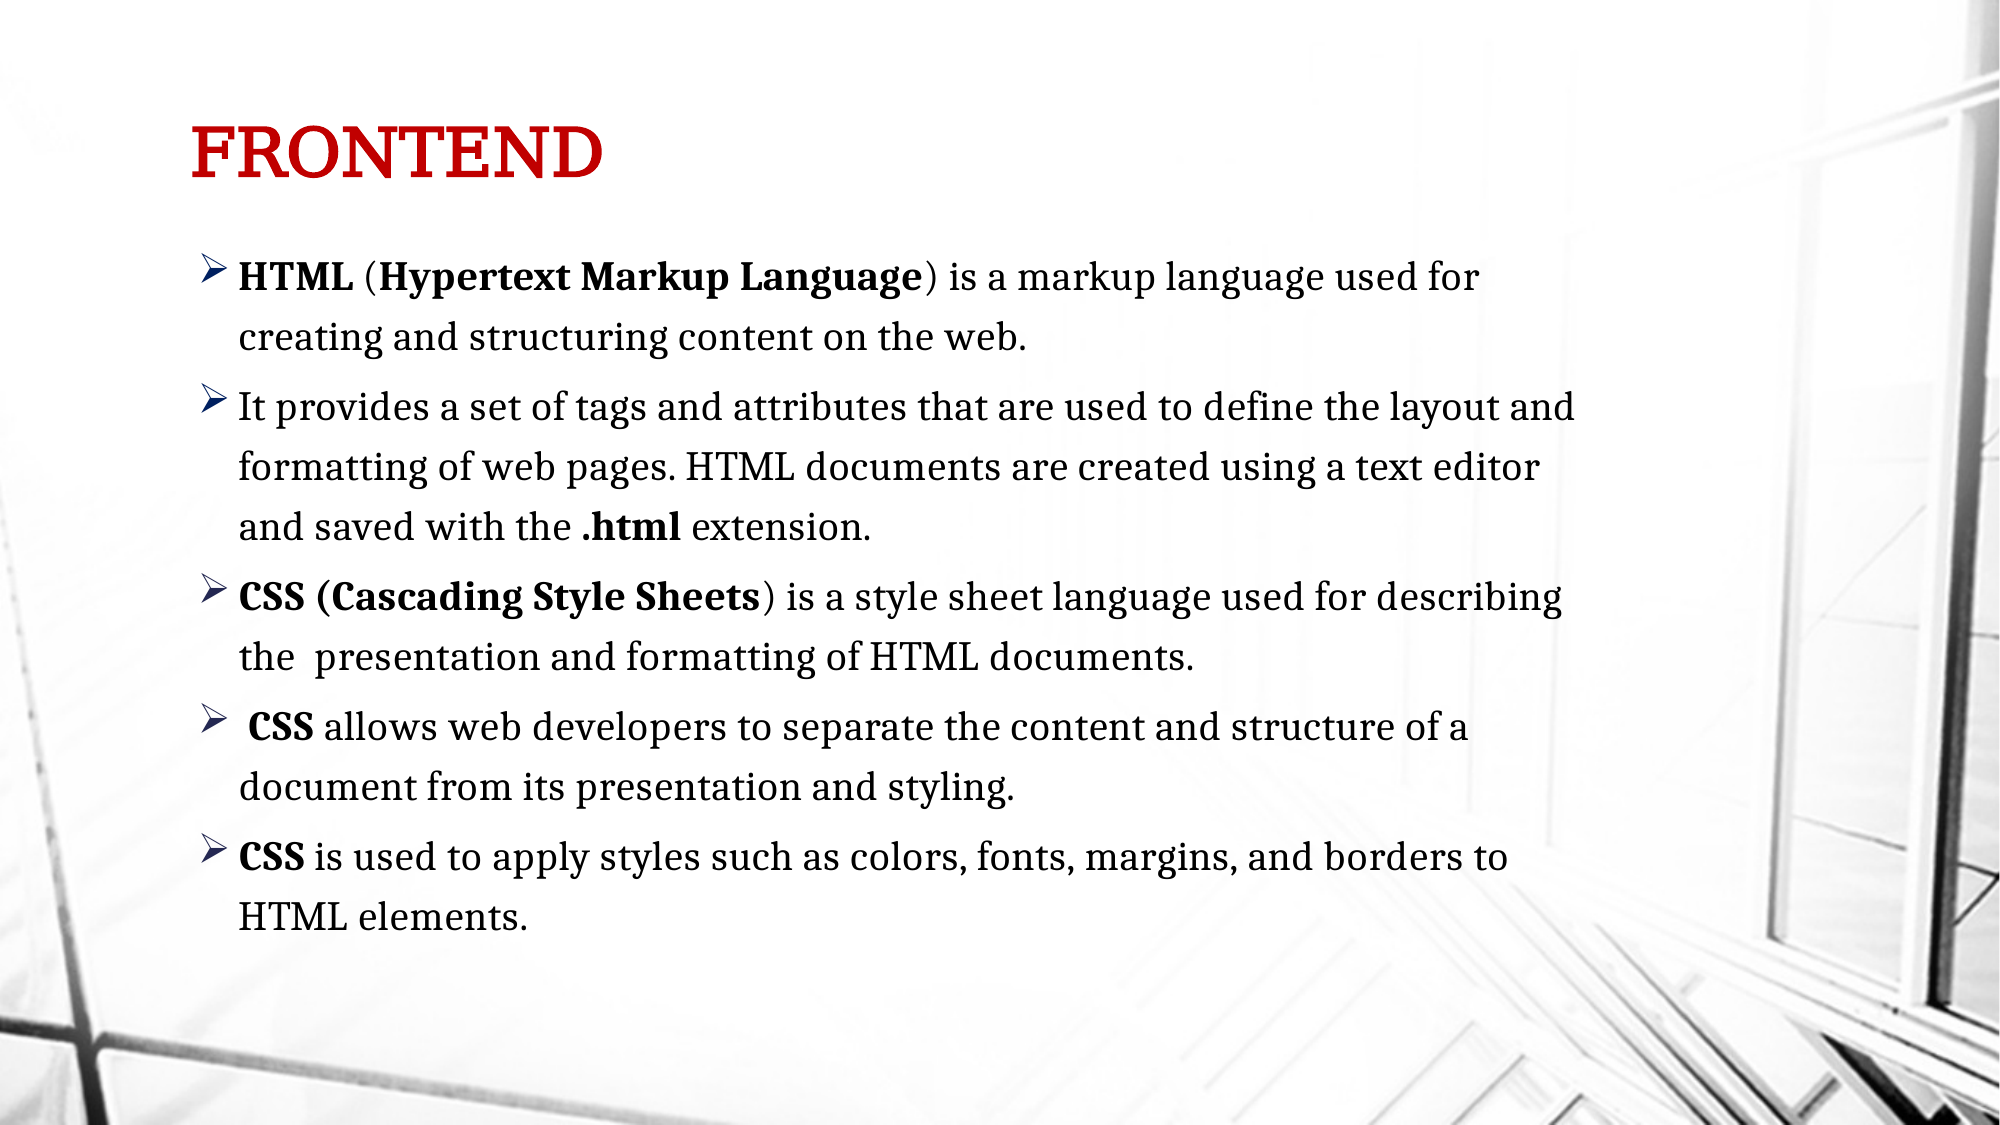

# FRONTEND
HTML (Hypertext Markup Language) is a markup language used for creating and structuring content on the web.
It provides a set of tags and attributes that are used to define the layout and formatting of web pages. HTML documents are created using a text editor and saved with the .html extension.
CSS (Cascading Style Sheets) is a style sheet language used for describing the  presentation and formatting of HTML documents.
 CSS allows web developers to separate the content and structure of a document from its presentation and styling.
CSS is used to apply styles such as colors, fonts, margins, and borders to HTML elements.